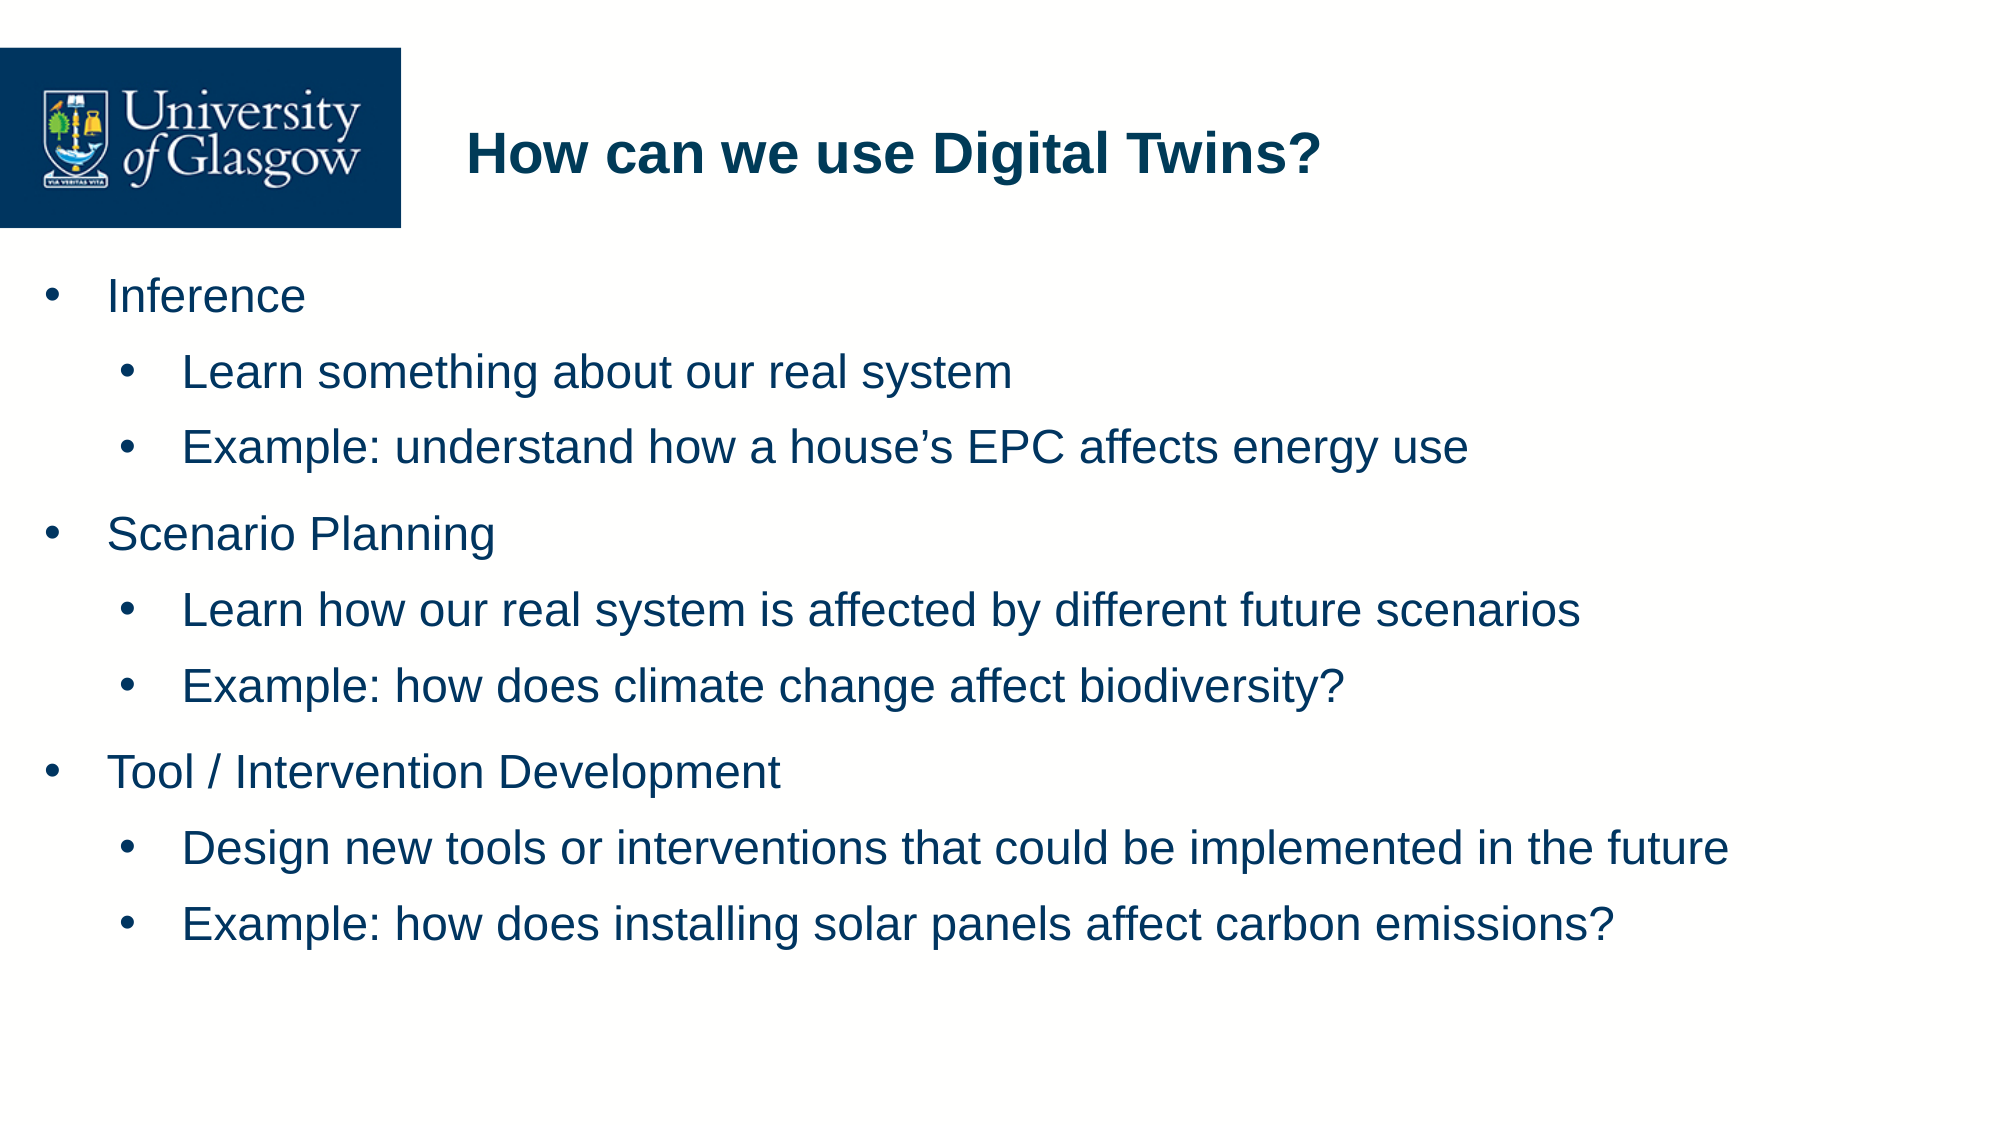

# How can we use Digital Twins?
Inference
Learn something about our real system
Example: understand how a house’s EPC affects energy use
Scenario Planning
Learn how our real system is affected by different future scenarios
Example: how does climate change affect biodiversity?
Tool / Intervention Development
Design new tools or interventions that could be implemented in the future
Example: how does installing solar panels affect carbon emissions?